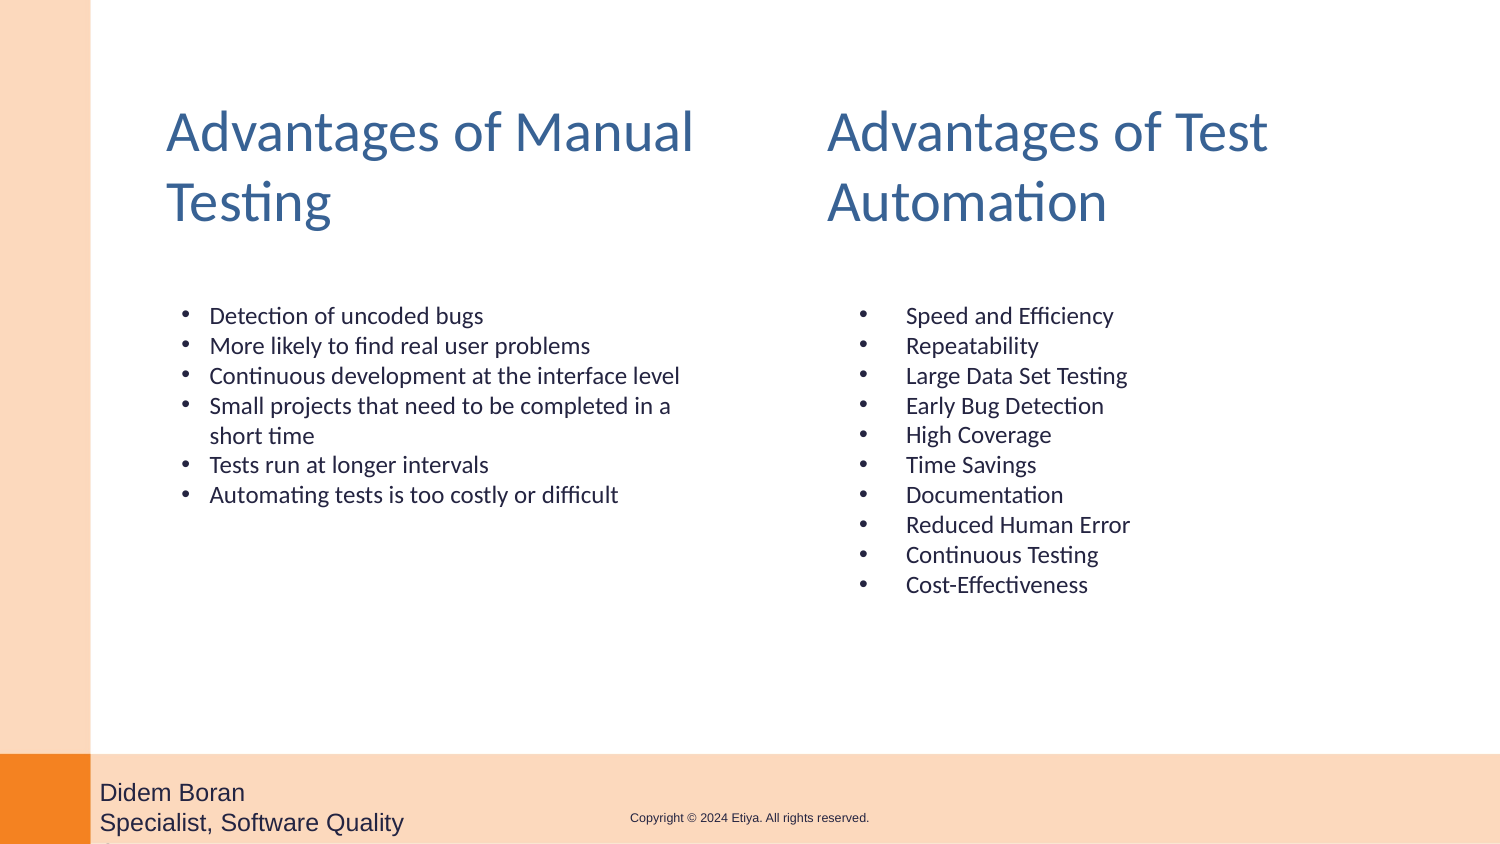

Advantages of Manual Testing
Advantages of Test Automation
Detection of uncoded bugs
More likely to find real user problems
Continuous development at the interface level
Small projects that need to be completed in a short time
Tests run at longer intervals
Automating tests is too costly or difficult
Speed and Efficiency
Repeatability
Large Data Set Testing
Early Bug Detection
High Coverage
Time Savings
Documentation
Reduced Human Error
Continuous Testing
Cost-Effectiveness
Didem Boran
Specialist, Software Quality Assurance